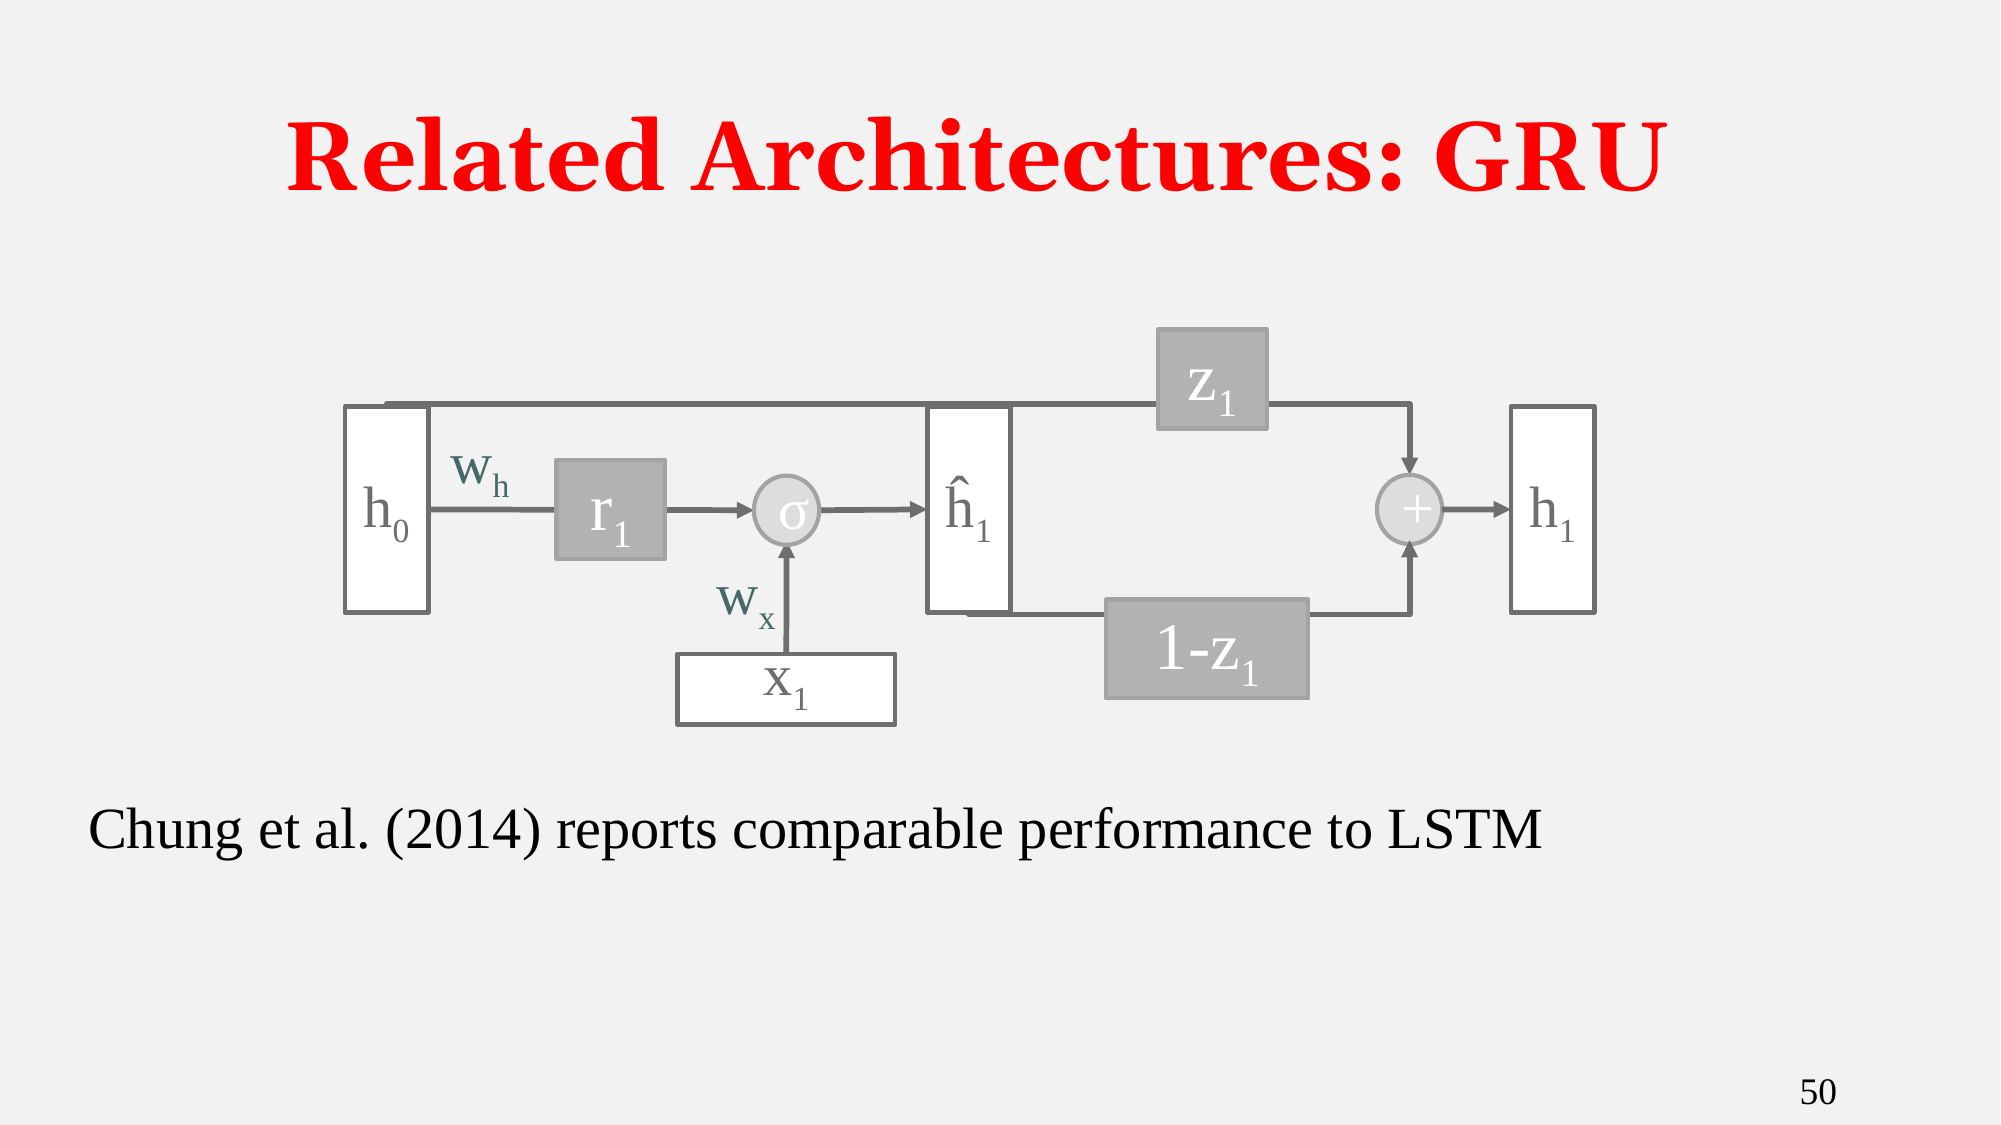

# Related Architectures: GRU
z1
h0
ĥ1
h1
wh

r1
+
σ
wx

1-z1
x1
Chung et al. (2014) reports comparable performance to LSTM
50